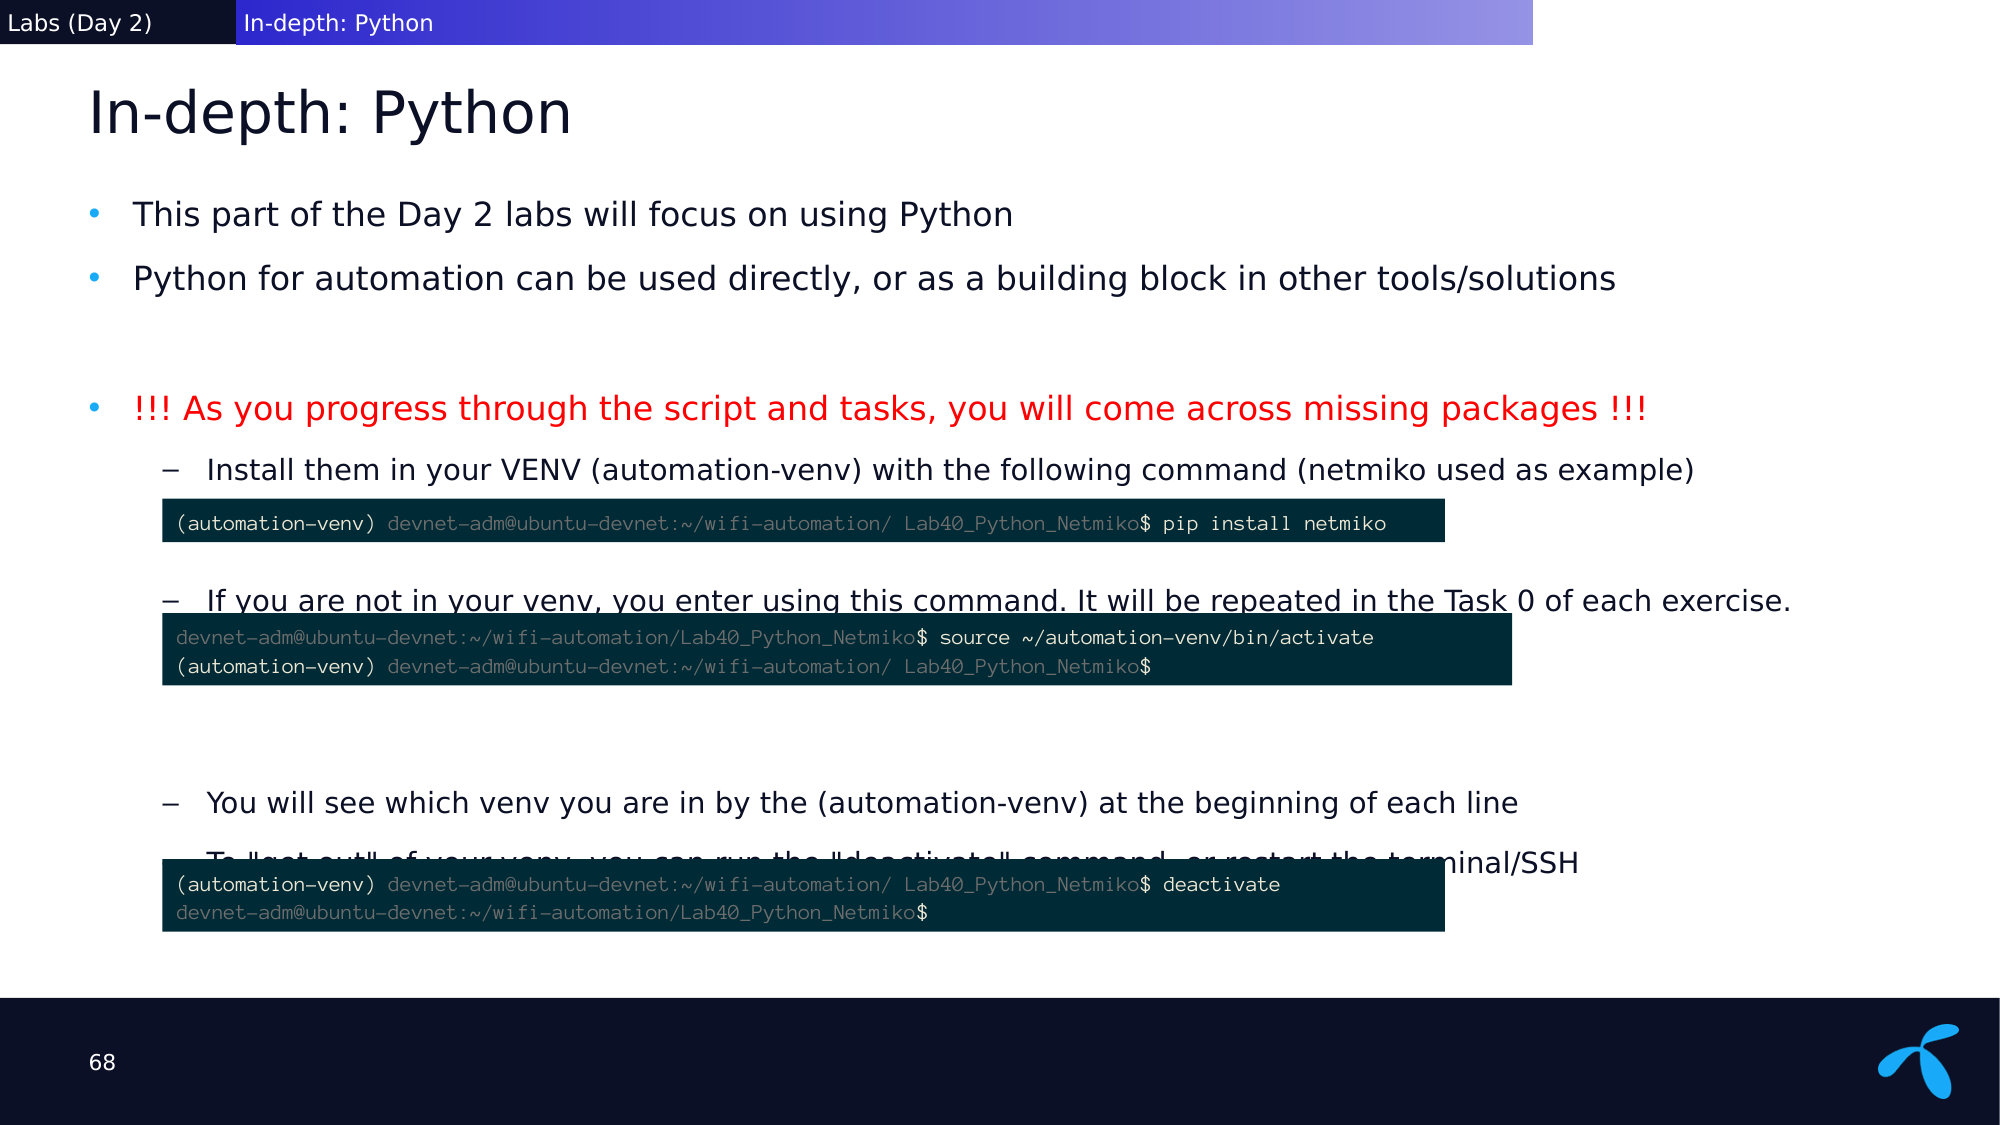

Labs (Day 2)
 In-depth: Python
# In-depth: Python
This part of the Day 2 labs will focus on using Python
Python for automation can be used directly, or as a building block in other tools/solutions

!!! As you progress through the script and tasks, you will come across missing packages !!!
Install them in your VENV (automation-venv) with the following command (netmiko used as example)

If you are not in your venv, you enter using this command. It will be repeated in the Task 0 of each exercise.

You will see which venv you are in by the (automation-venv) at the beginning of each line
To "get out" of your venv, you can run the "deactivate" command, or restart the terminal/SSH

(automation-venv) devnet-adm@ubuntu-devnet:~/wifi-automation/ Lab40_Python_Netmiko$ pip install netmiko
devnet-adm@ubuntu-devnet:~/wifi-automation/Lab40_Python_Netmiko$ source ~/automation-venv/bin/activate
(automation-venv) devnet-adm@ubuntu-devnet:~/wifi-automation/ Lab40_Python_Netmiko$
(automation-venv) devnet-adm@ubuntu-devnet:~/wifi-automation/ Lab40_Python_Netmiko$ deactivate
devnet-adm@ubuntu-devnet:~/wifi-automation/Lab40_Python_Netmiko$
68